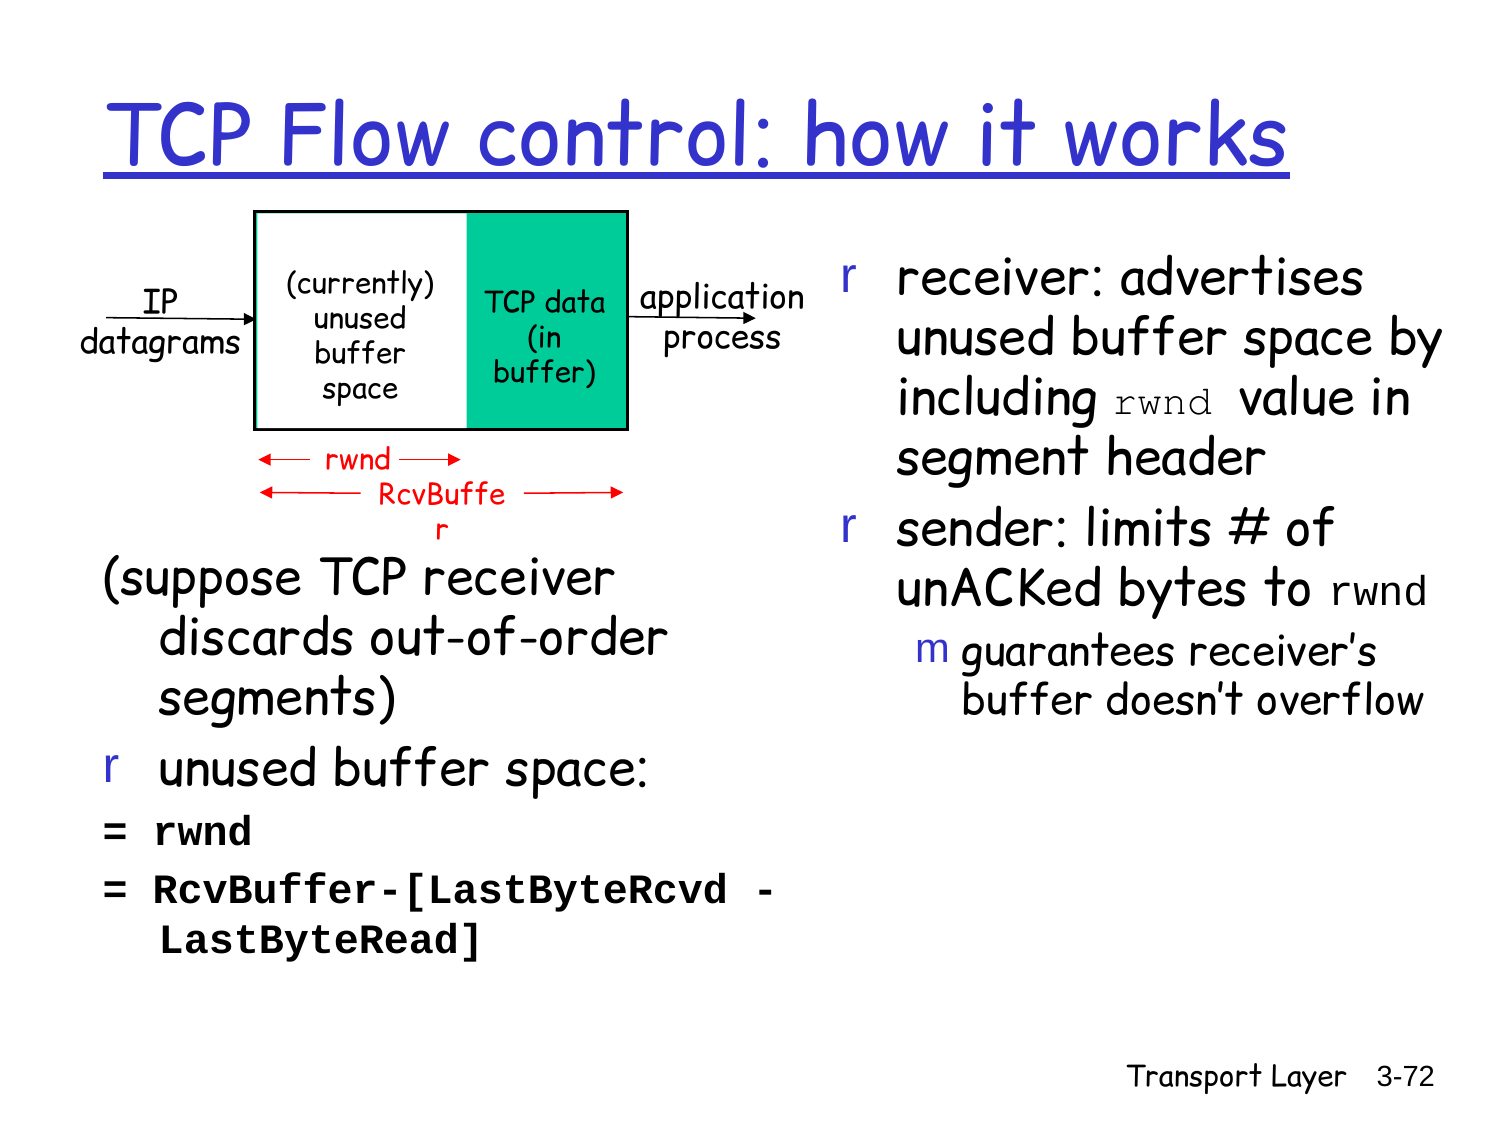

# TCP Flow control: how it works

(currently)
unused buffer
space
application
process
IP
datagrams
TCP data
(in buffer)
rwnd
RcvBuffer
receiver: advertises unused buffer space by including rwnd value in segment header
sender: limits # of unACKed bytes to rwnd
guarantees receiver’s buffer doesn’t overflow
(suppose TCP receiver discards out-of-order segments)
unused buffer space:
= rwnd
= RcvBuffer-[LastByteRcvd - LastByteRead]
Transport Layer
3-72